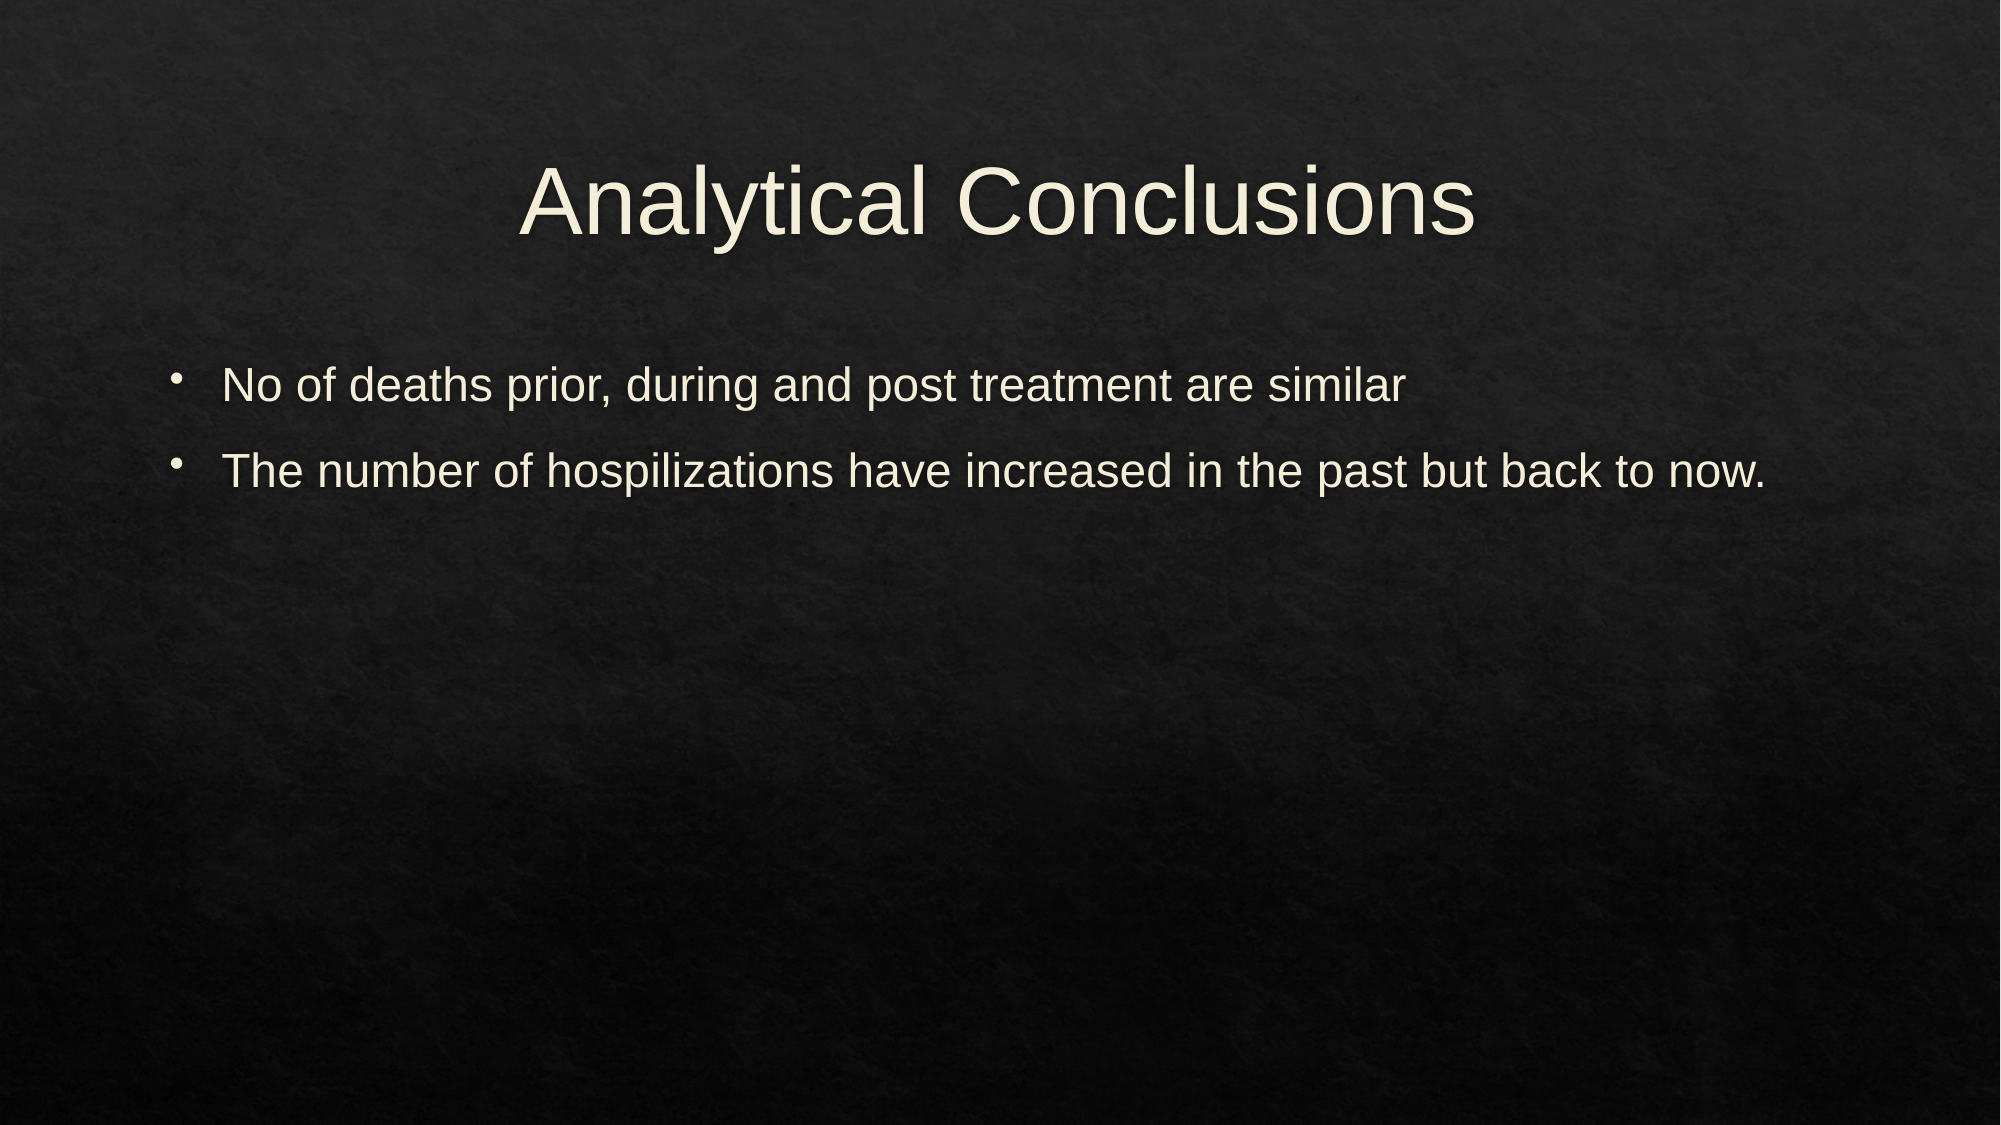

# Analytical Conclusions
No of deaths prior, during and post treatment are similar
The number of hospilizations have increased in the past but back to now.